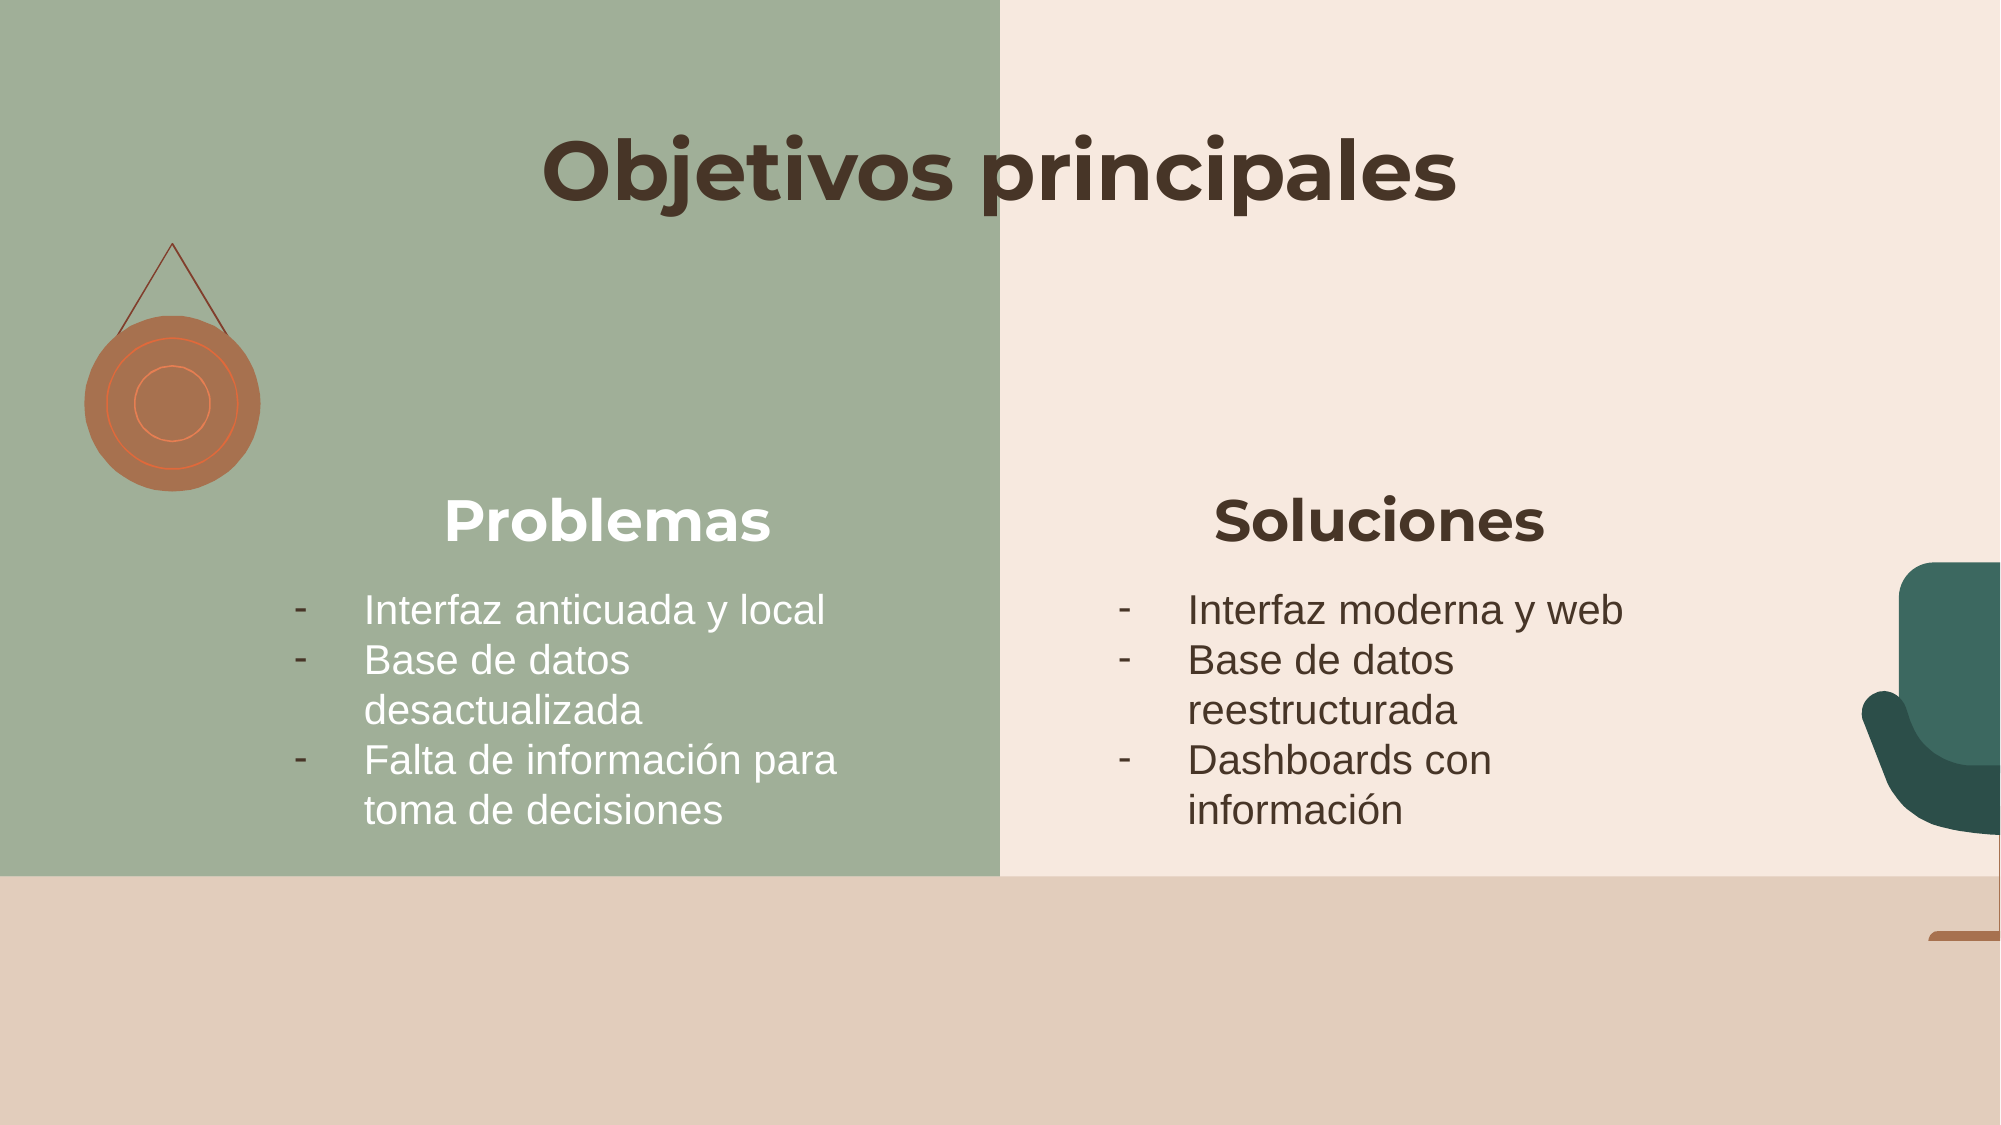

# Objetivos principales
Problemas
Soluciones
Interfaz anticuada y local
Base de datos desactualizada
Falta de información para toma de decisiones
Interfaz moderna y web
Base de datos reestructurada
Dashboards con información